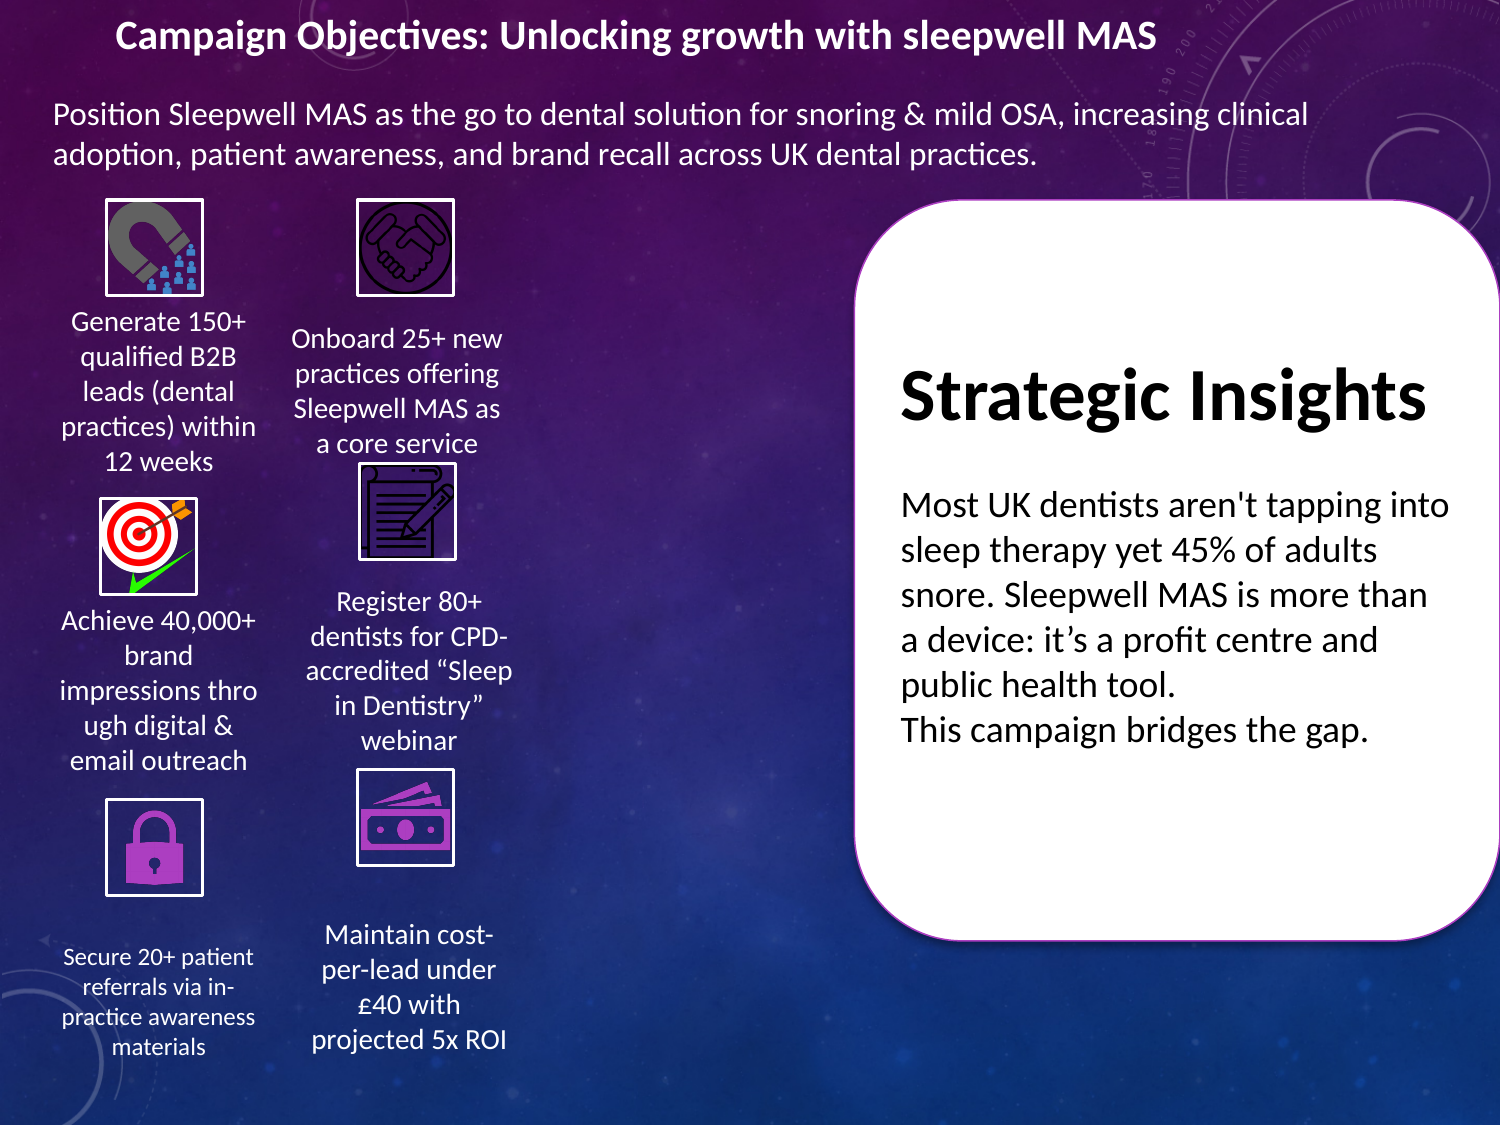

Campaign Objectives: Unlocking growth with sleepwell MAS
Position Sleepwell MAS as the go to dental solution for snoring & mild OSA, increasing clinical adoption, patient awareness, and brand recall across UK dental practices.
Generate 150+ qualified B2B leads (dental practices) within 12 weeks
Onboard 25+ new practices offering Sleepwell MAS as a core service
Achieve 40,000+ brand impressions through digital & email outreach
Register 80+ dentists for CPD-accredited “Sleep in Dentistry” webinar
Secure 20+ patient referrals via in-practice awareness materials
Maintain cost-per-lead under £40 with projected 5x ROI
Strategic Insights

Most UK dentists aren't tapping into sleep therapy yet 45% of adults snore. Sleepwell MAS is more than a device: it’s a profit centre and public health tool.
This campaign bridges the gap.